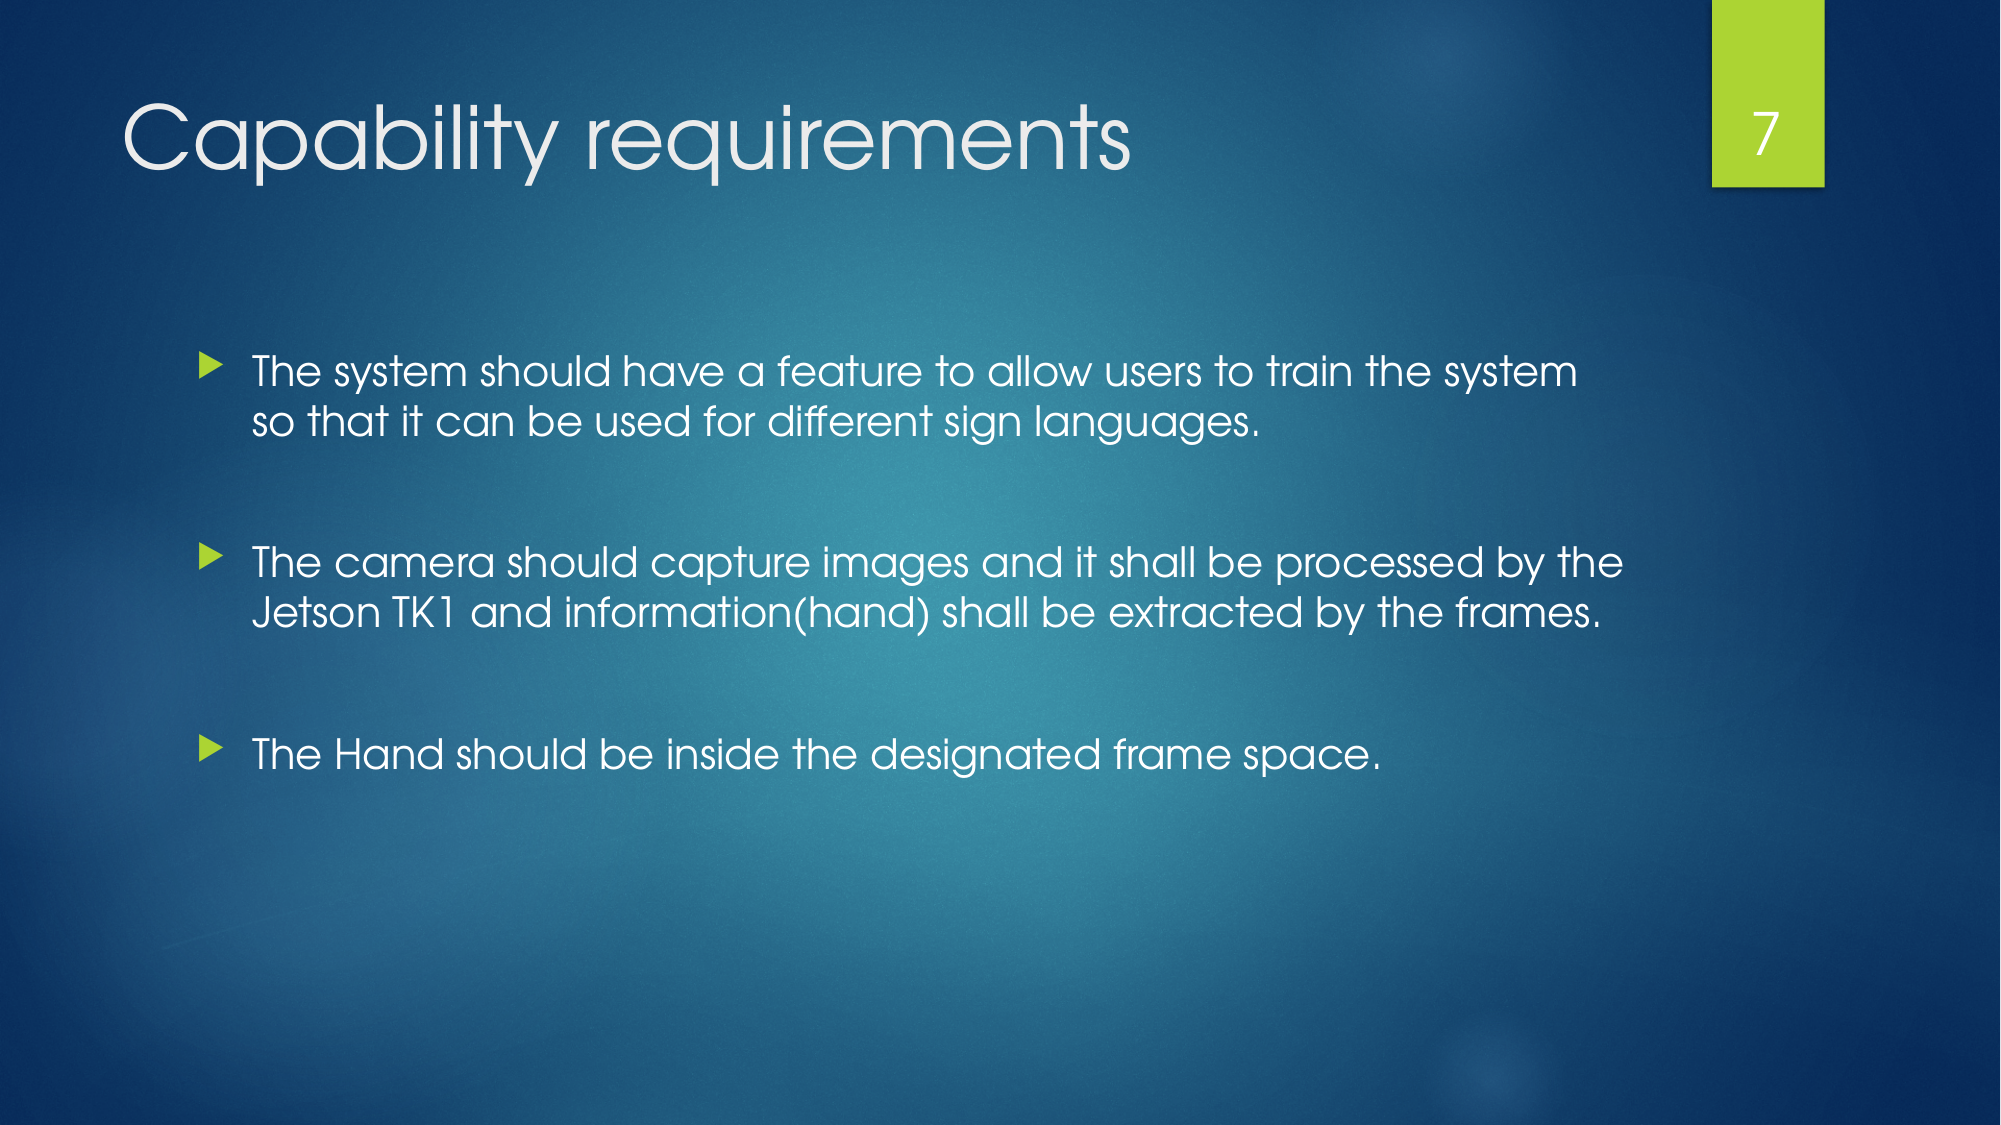

7
# Capability requirements
The system should have a feature to allow users to train the system so that it can be used for different sign languages.

The camera should capture images and it shall be processed by the Jetson TK1 and information(hand) shall be extracted by the frames.

The Hand should be inside the designated frame space.